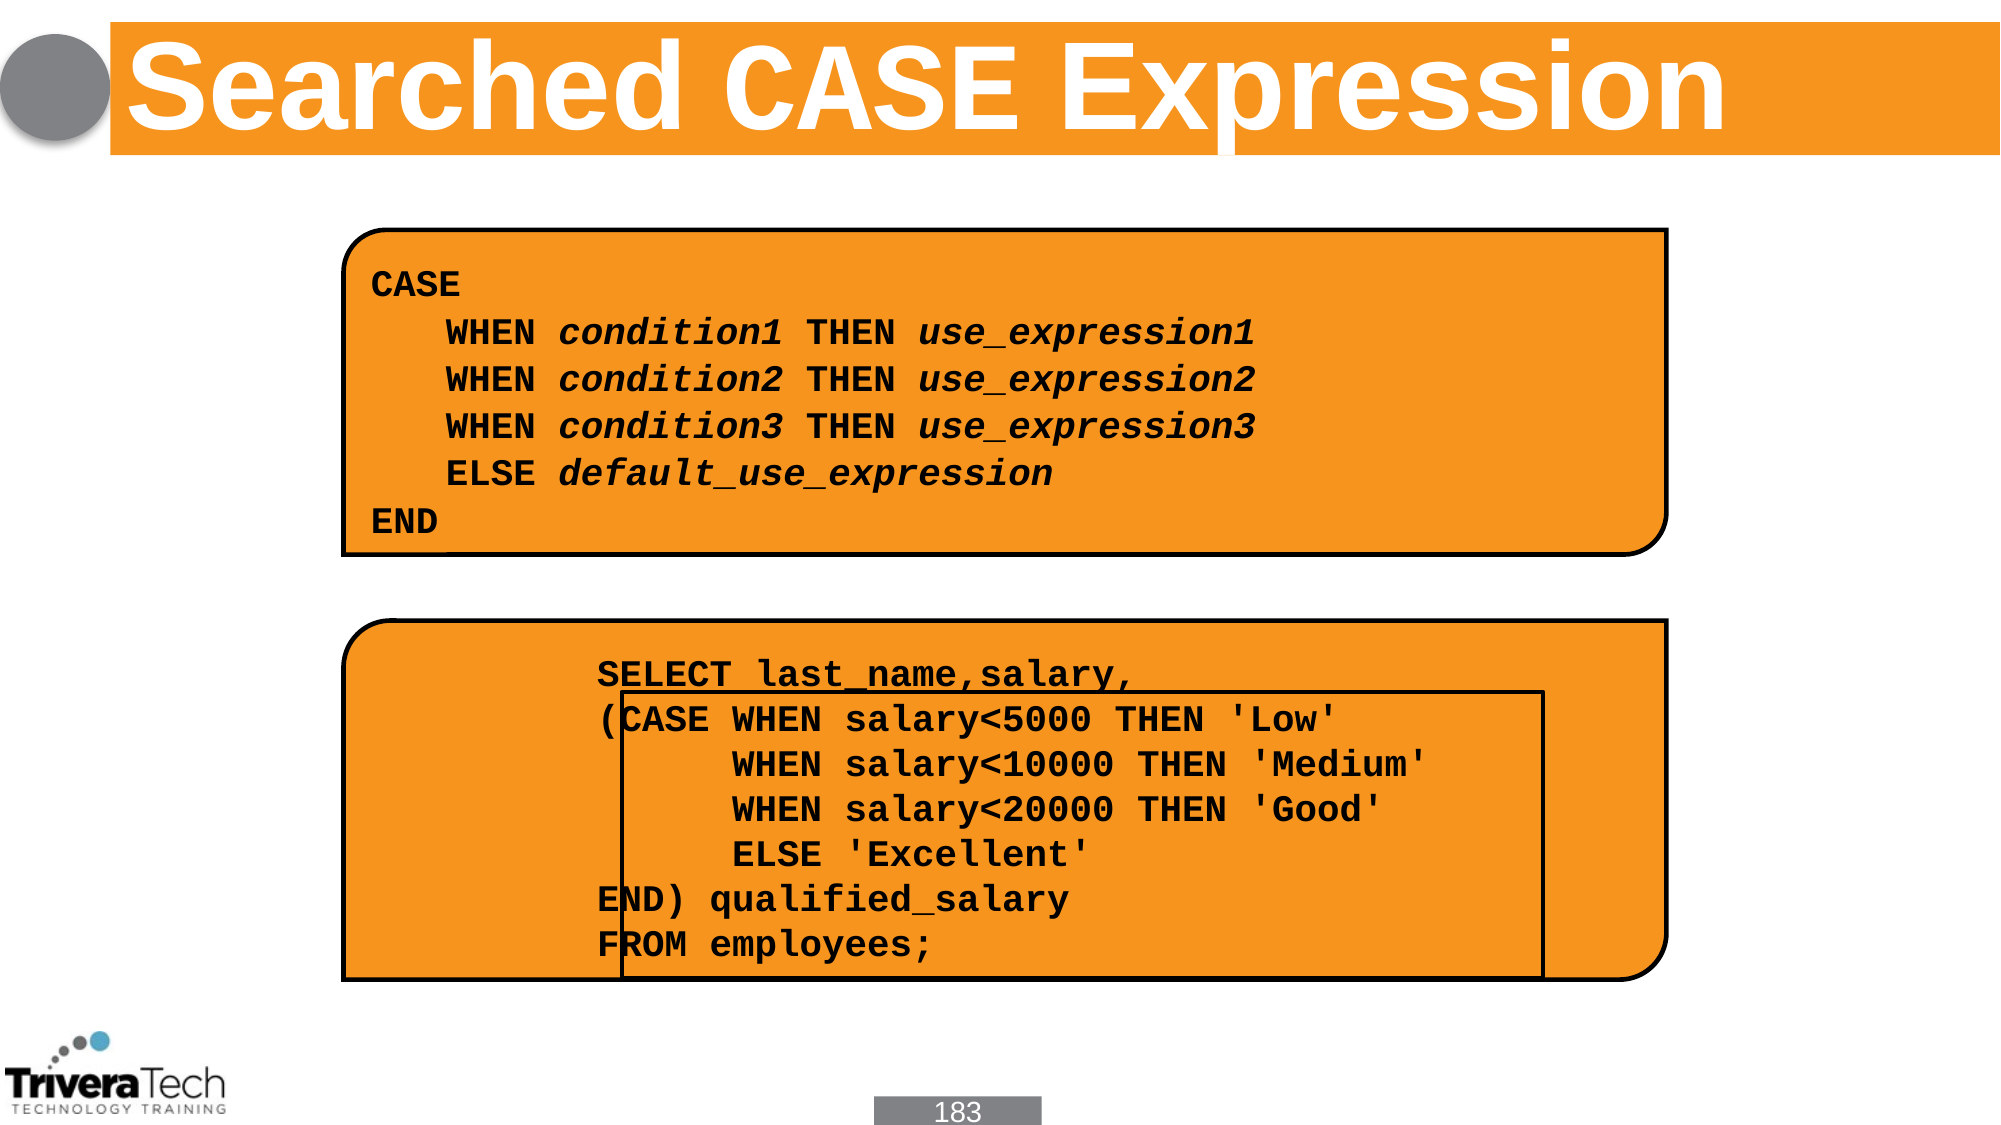

# Searched CASE Expression

CASE
WHEN condition1 THEN use_expression1
WHEN condition2 THEN use_expression2
WHEN condition3 THEN use_expression3
ELSE default_use_expression
END
SELECT last_name,salary,
(CASE WHEN salary<5000 THEN 'Low'
      WHEN salary<10000 THEN 'Medium'
      WHEN salary<20000 THEN 'Good'
      ELSE 'Excellent'
END) qualified_salary
FROM employees;

183